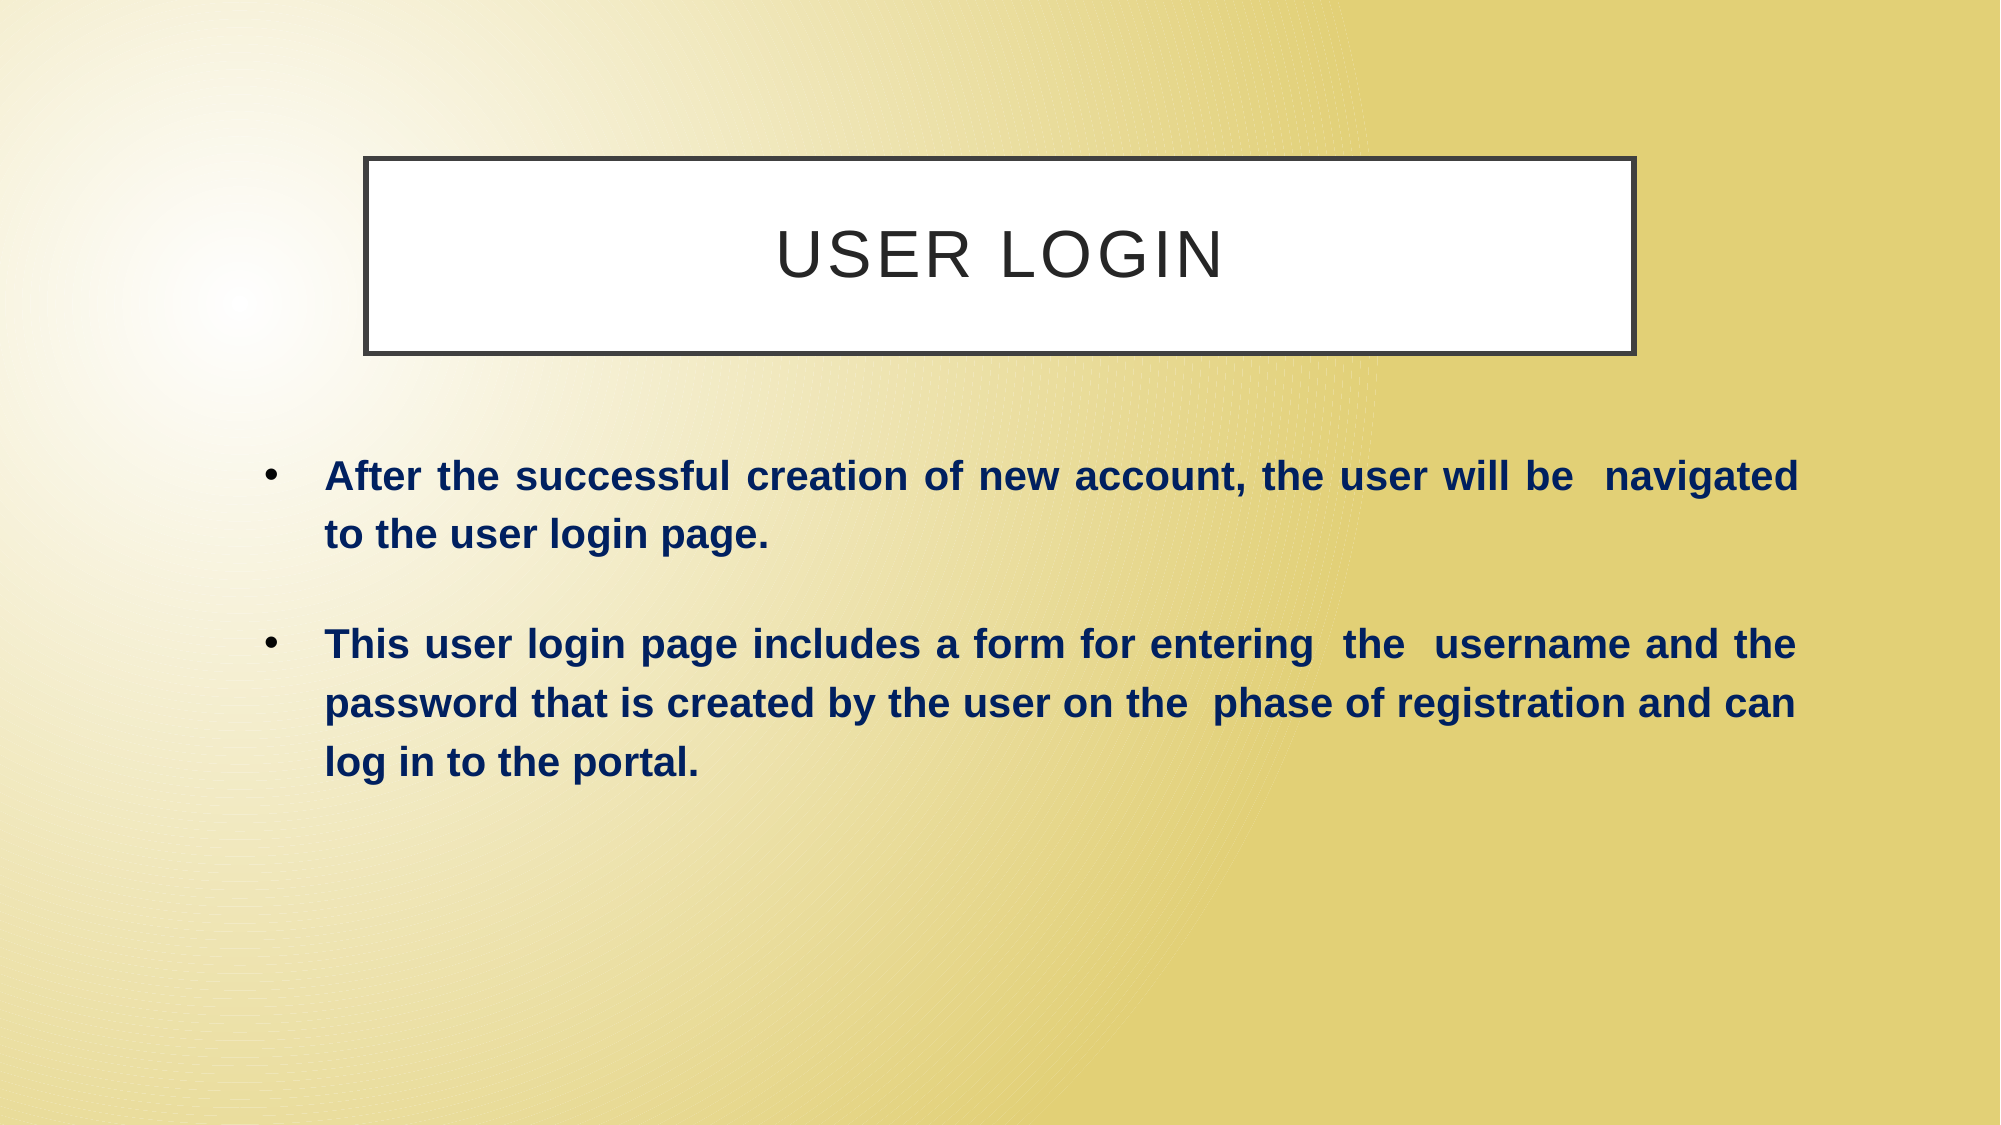

# User login
After the successful creation of new account, the user will be  navigated to the user login page.

This user login page includes a form for entering  the  username and the password that is created by the user on the  phase of registration and can log in to the portal.